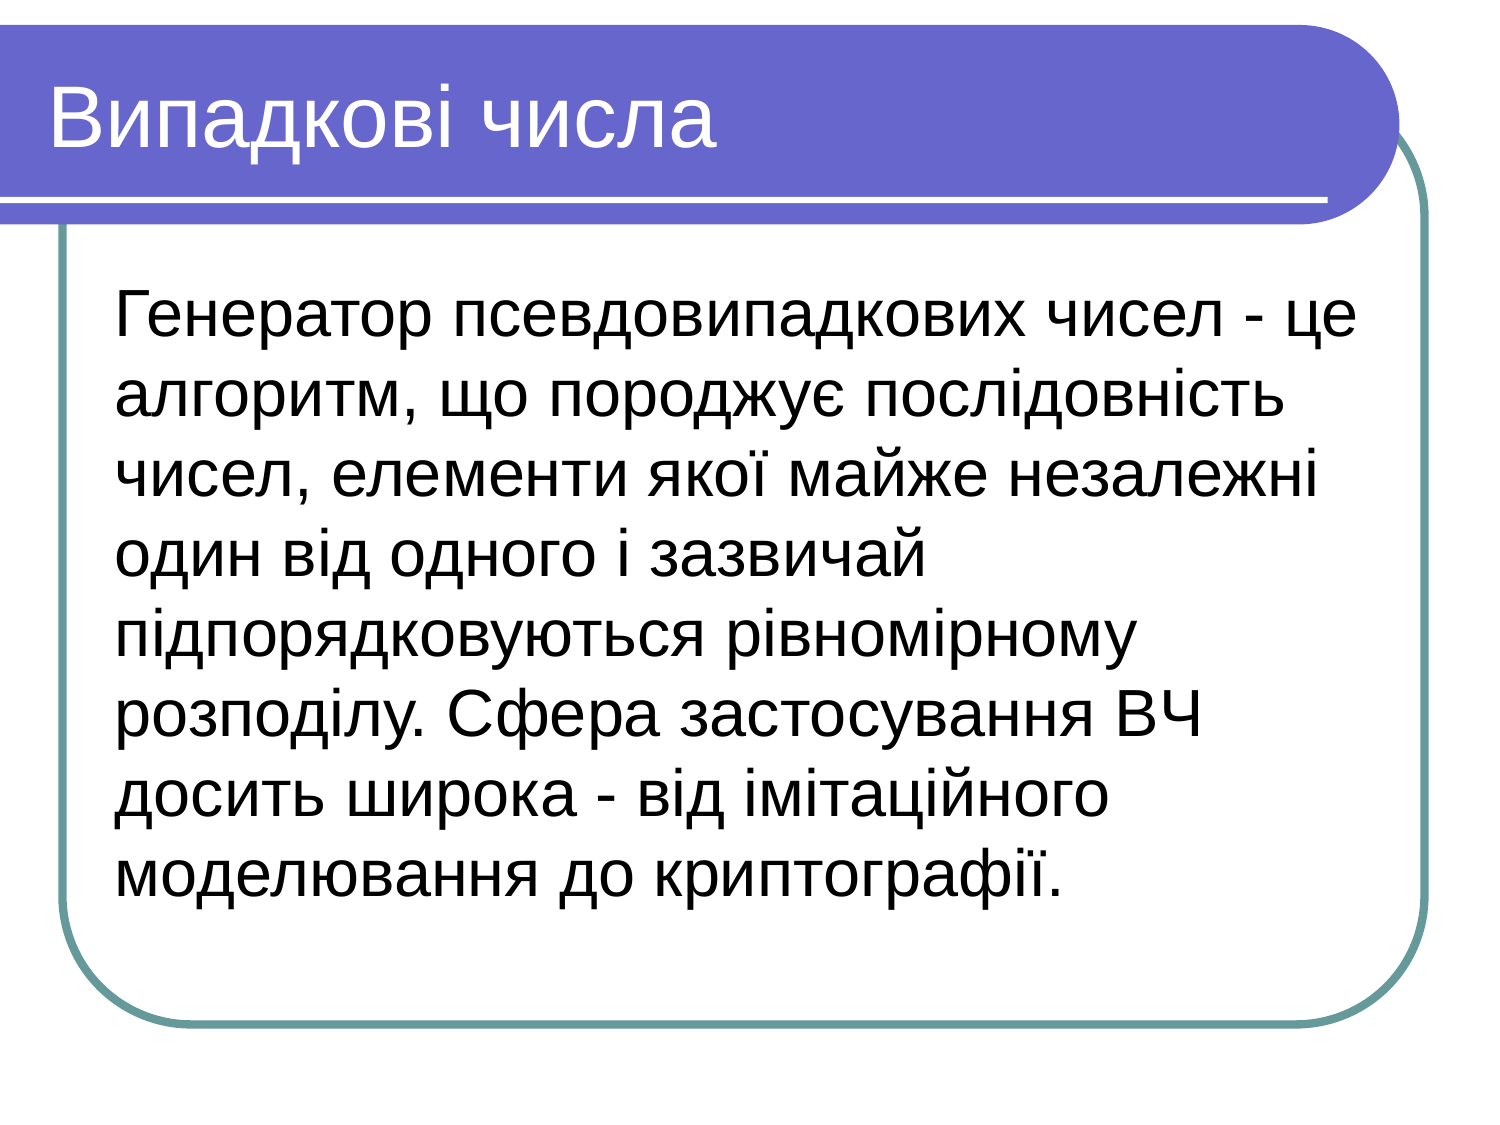

# Випадкові числа
Генератор псевдовипадкових чисел - це алгоритм, що породжує послідовність чисел, елементи якої майже незалежні один від одного і зазвичай підпорядковуються рівномірному розподілу. Сфера застосування ВЧ досить широка - від імітаційного моделювання до криптографії.